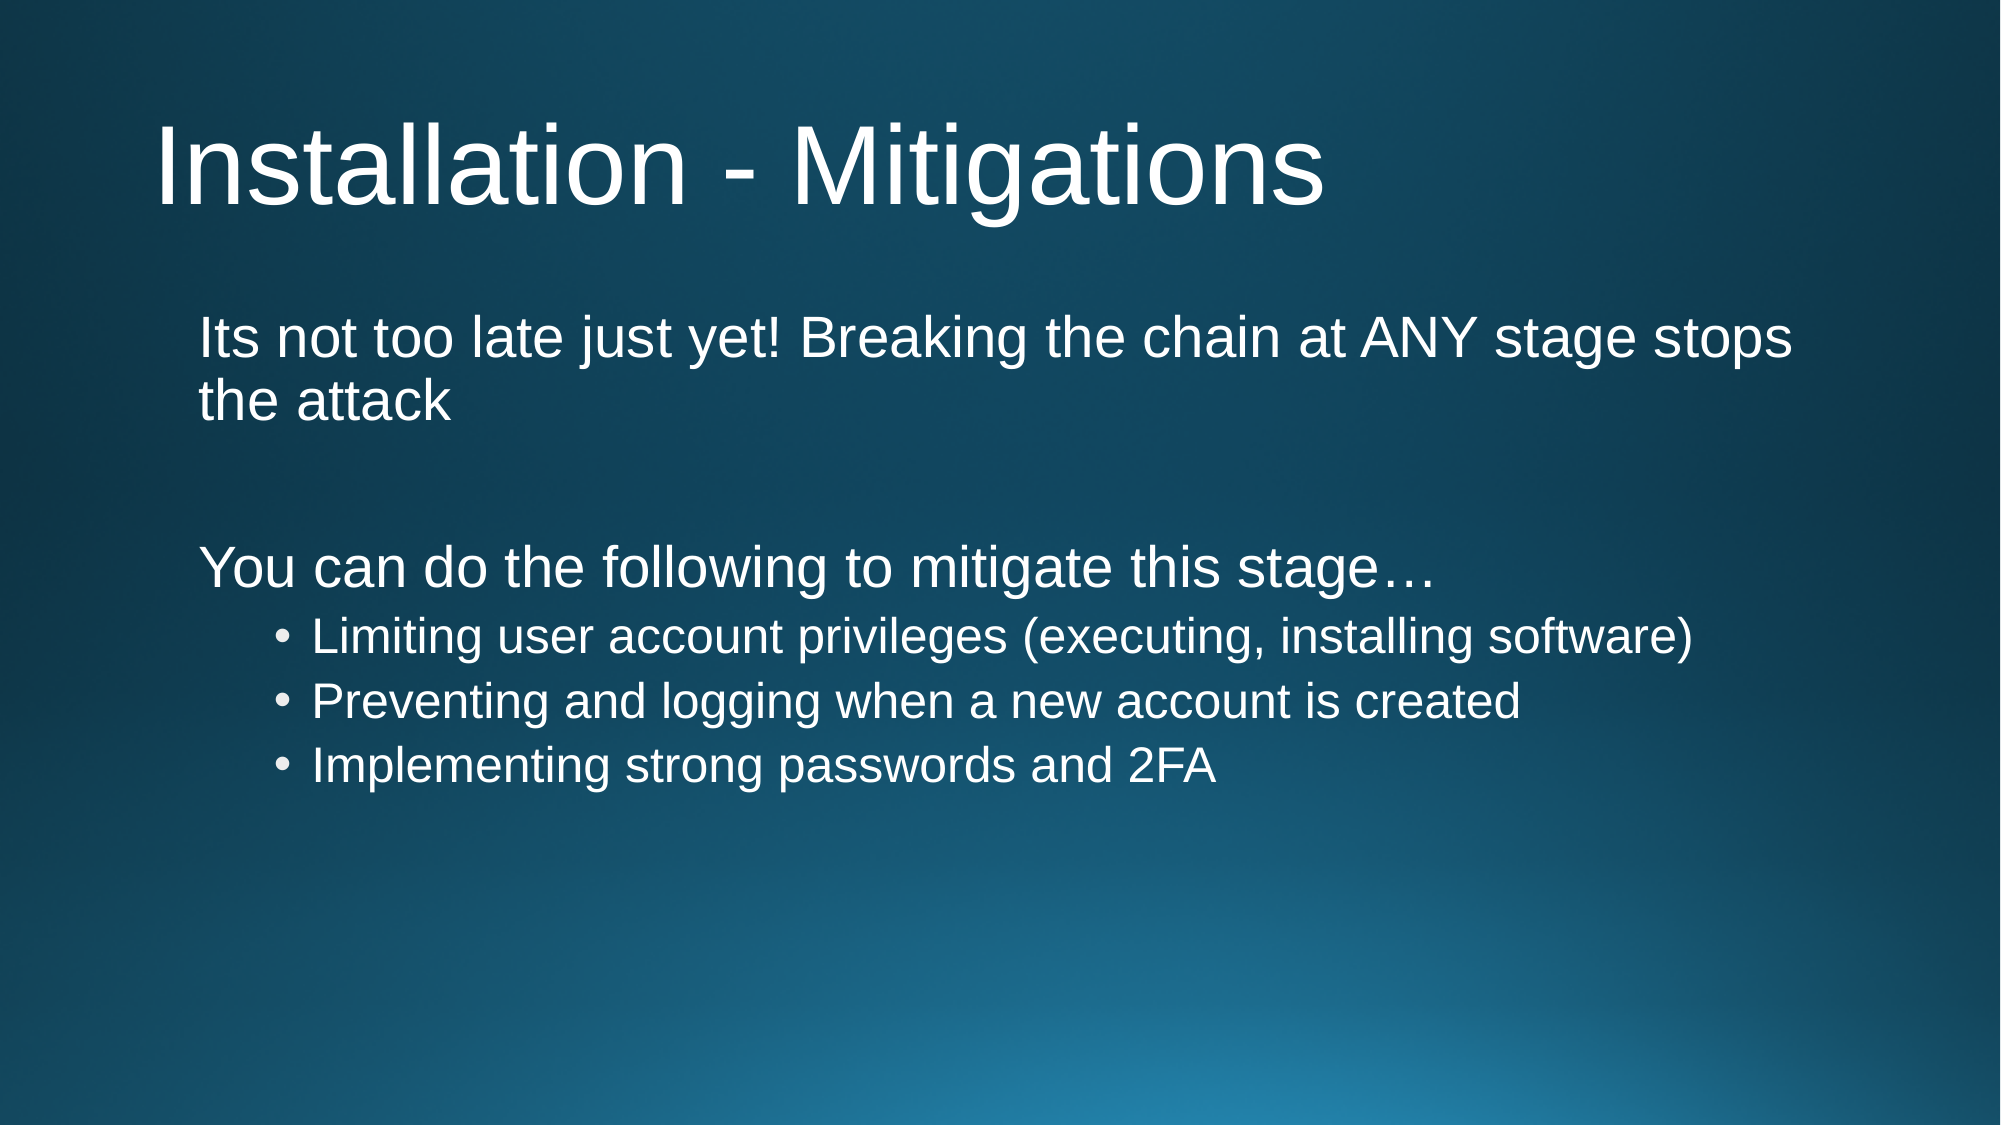

# Installation - Mitigations
Its not too late just yet! Breaking the chain at ANY stage stops the attack

You can do the following to mitigate this stage…
Limiting user account privileges (executing, installing software)
Preventing and logging when a new account is created
Implementing strong passwords and 2FA